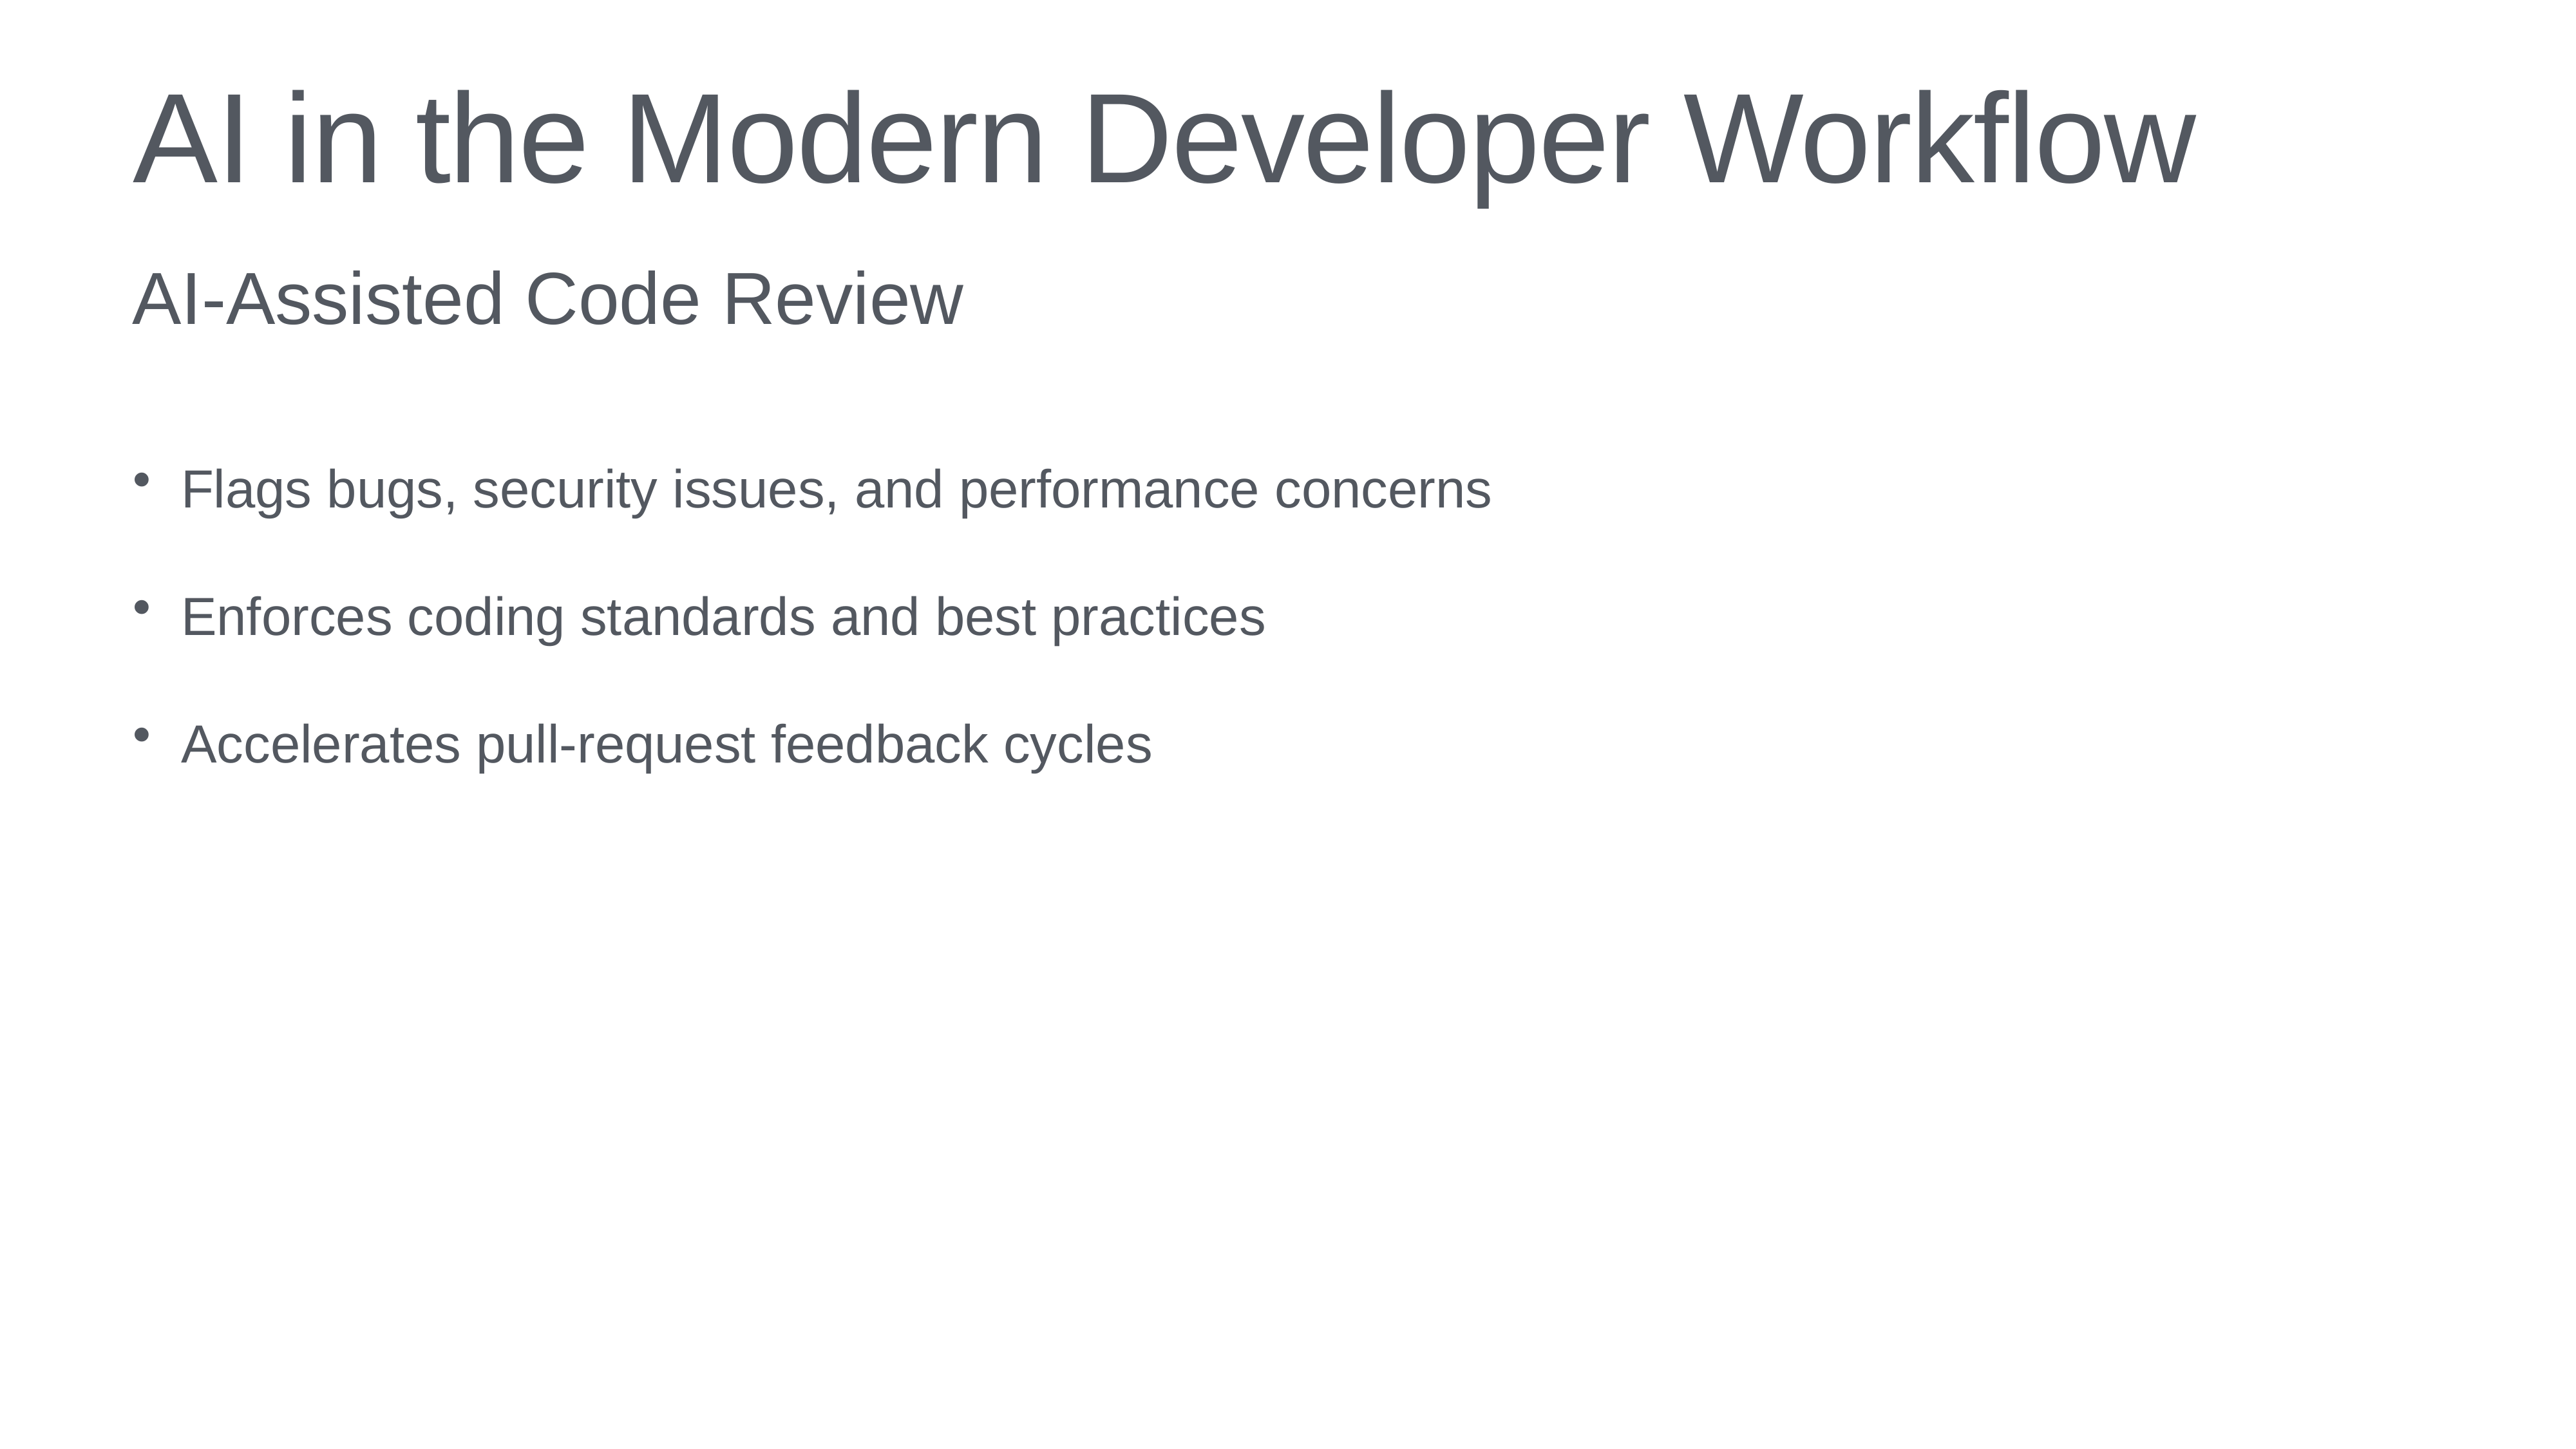

# AI in the Modern Developer Workflow
AI-Assisted Code Review
Flags bugs, security issues, and performance concerns
Enforces coding standards and best practices
Accelerates pull-request feedback cycles